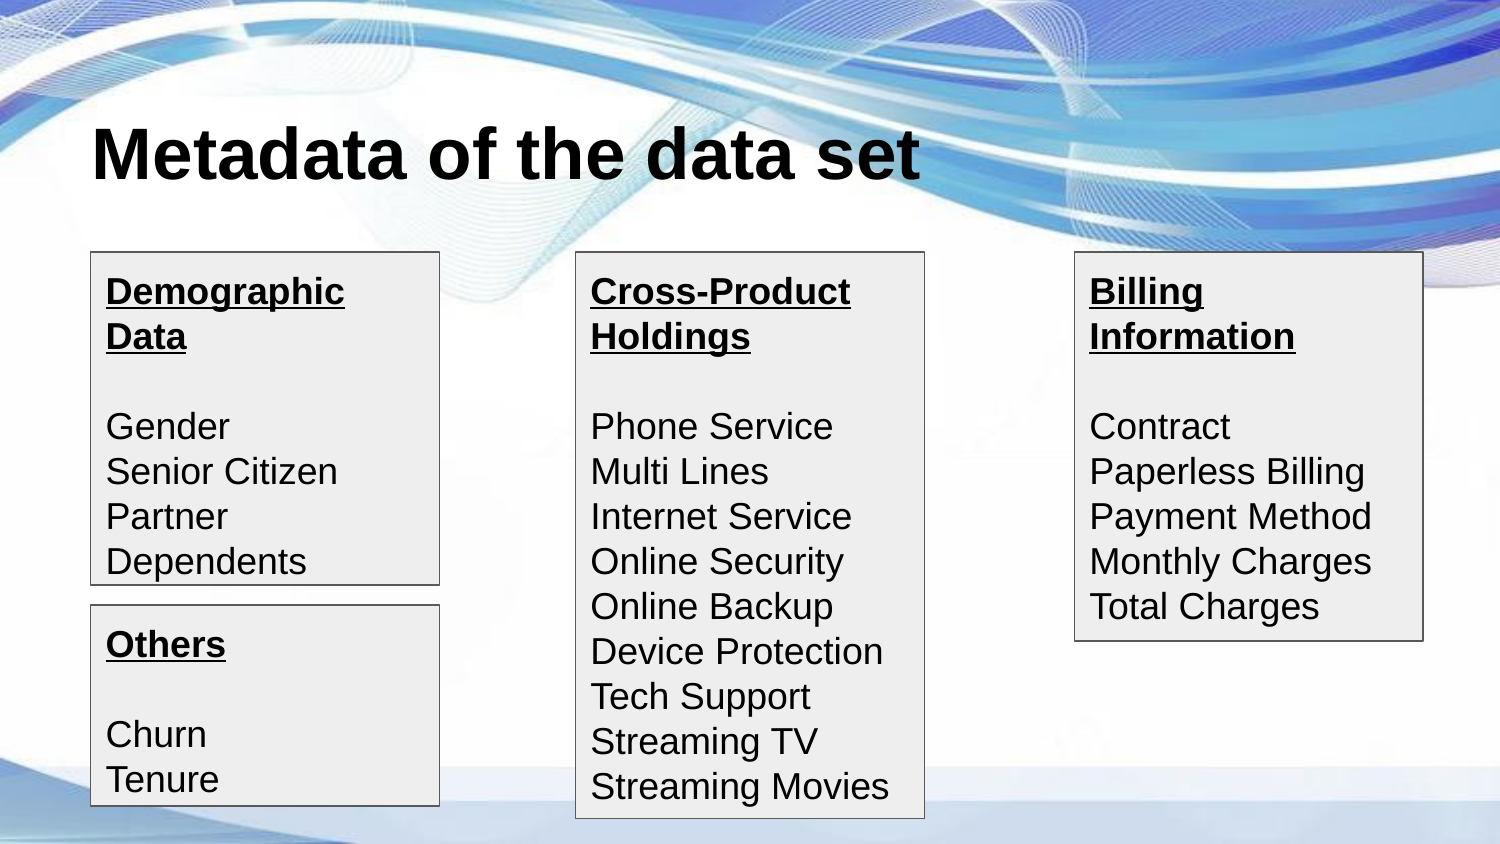

Metadata of the data set
Demographic Data

Gender
Senior Citizen
Partner
Dependents
Cross-Product Holdings

Phone Service
Multi Lines
Internet Service
Online Security
Online Backup
Device Protection
Tech Support
Streaming TV
Streaming Movies

Billing Information

Contract
Paperless Billing
Payment Method
Monthly Charges
Total Charges
Others

Churn
Tenure